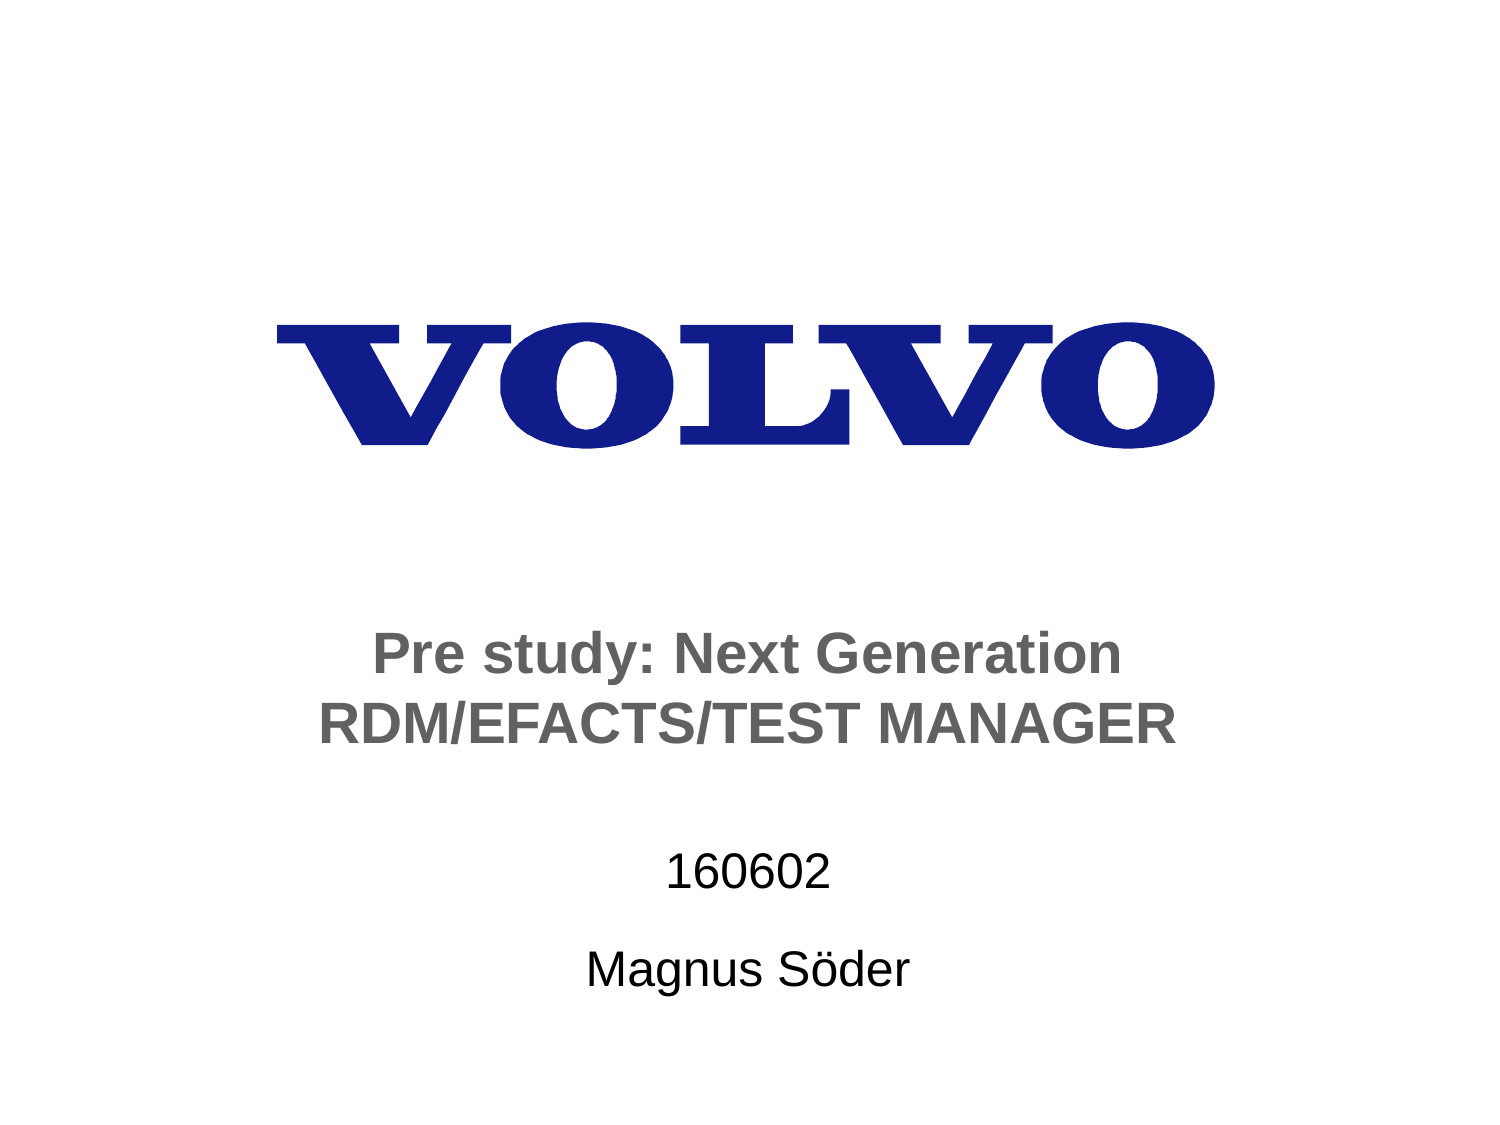

# Pre study: Next Generation RDM/EFACTS/TEST MANAGER
160602
Magnus Söder